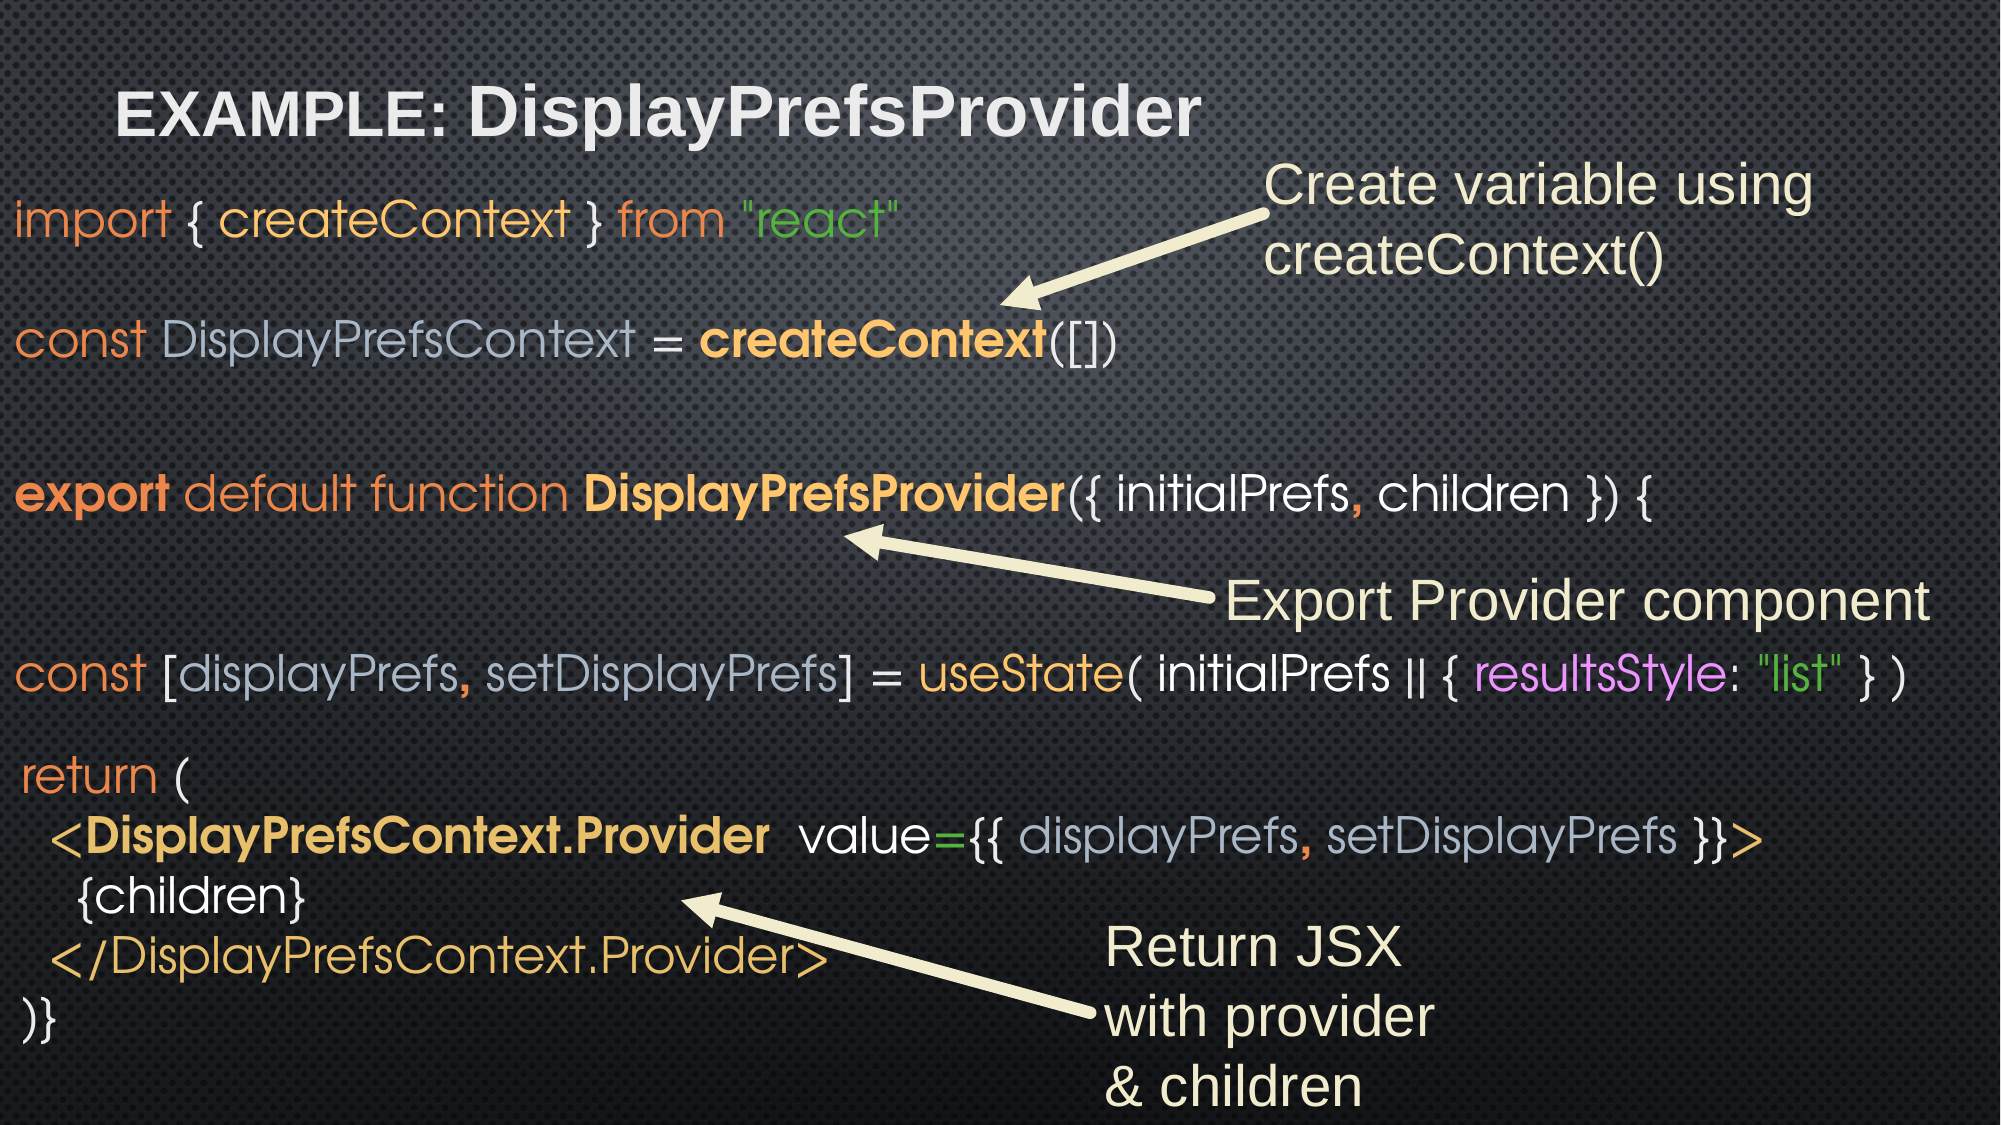

# Example: DisplayPrefsProvider
Create variable using createContext()
import { createContext } from "react"
const DisplayPrefsContext = createContext([])
export default function DisplayPrefsProvider({ initialPrefs, children }) {

const [displayPrefs, setDisplayPrefs] = useState( initialPrefs || { resultsStyle: "list" } )
Export Provider component
  return (
    <DisplayPrefsContext.Provider  value={{ displayPrefs, setDisplayPrefs }}>
      {children}
    </DisplayPrefsContext.Provider>
  )}
Return JSX
with provider
& children